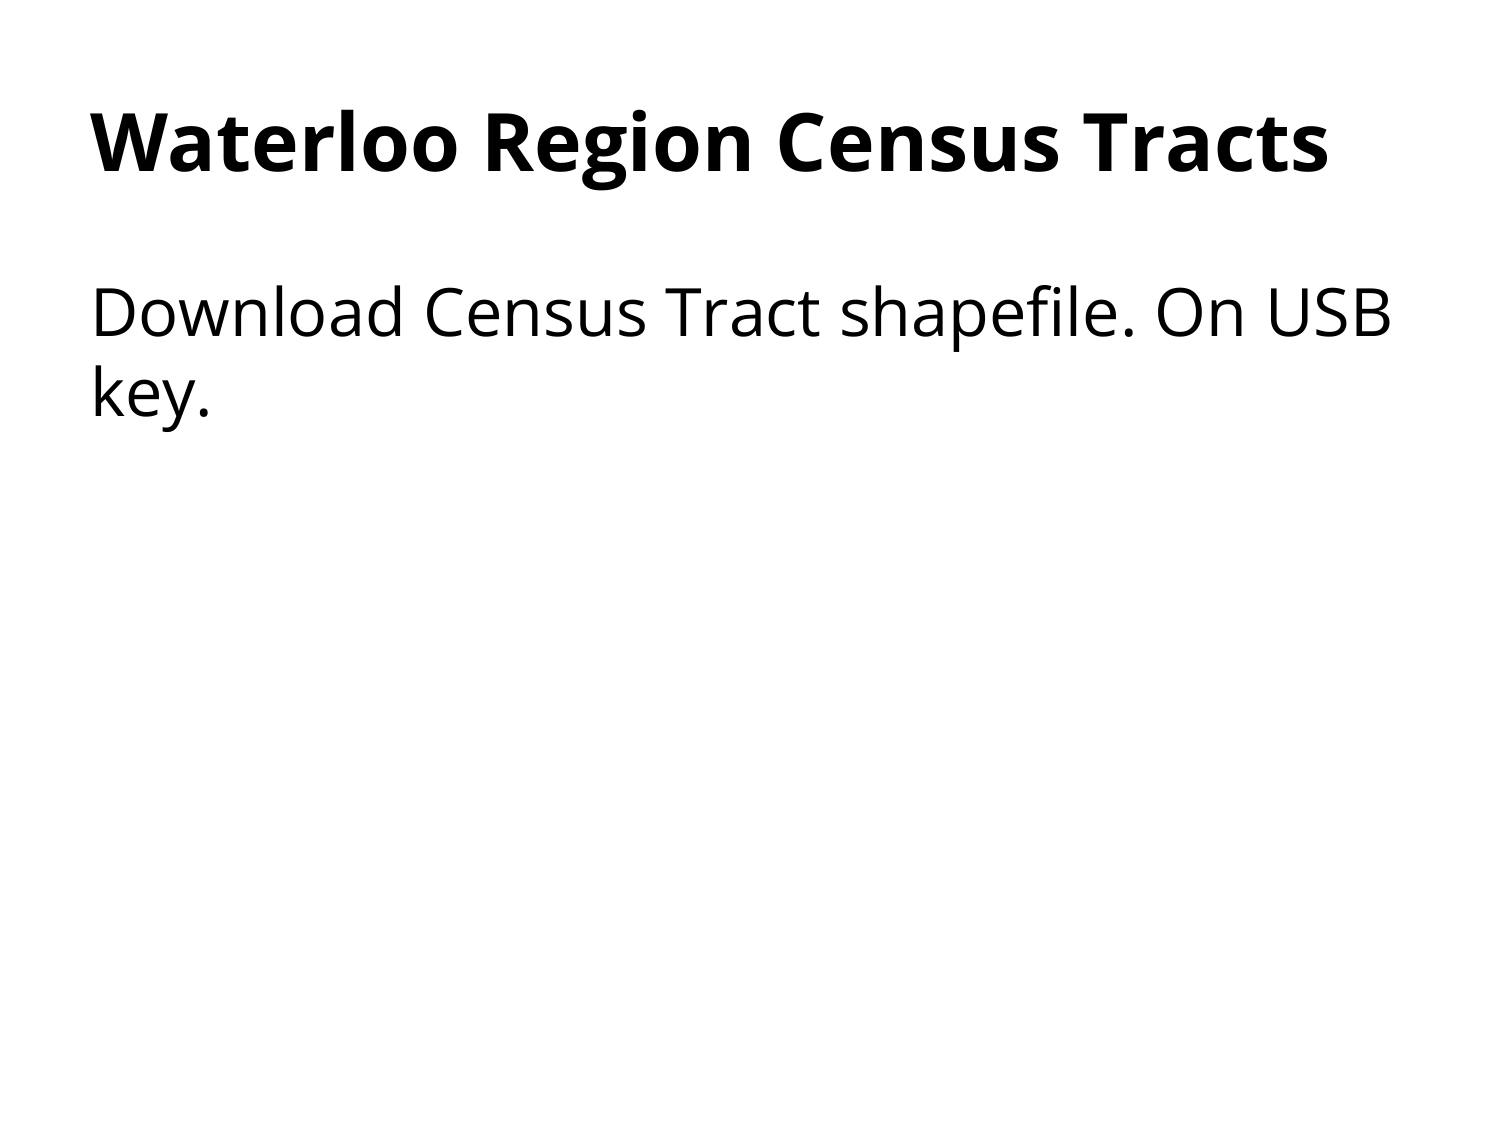

# Waterloo Region Census Tracts
Download Census Tract shapefile. On USB key.